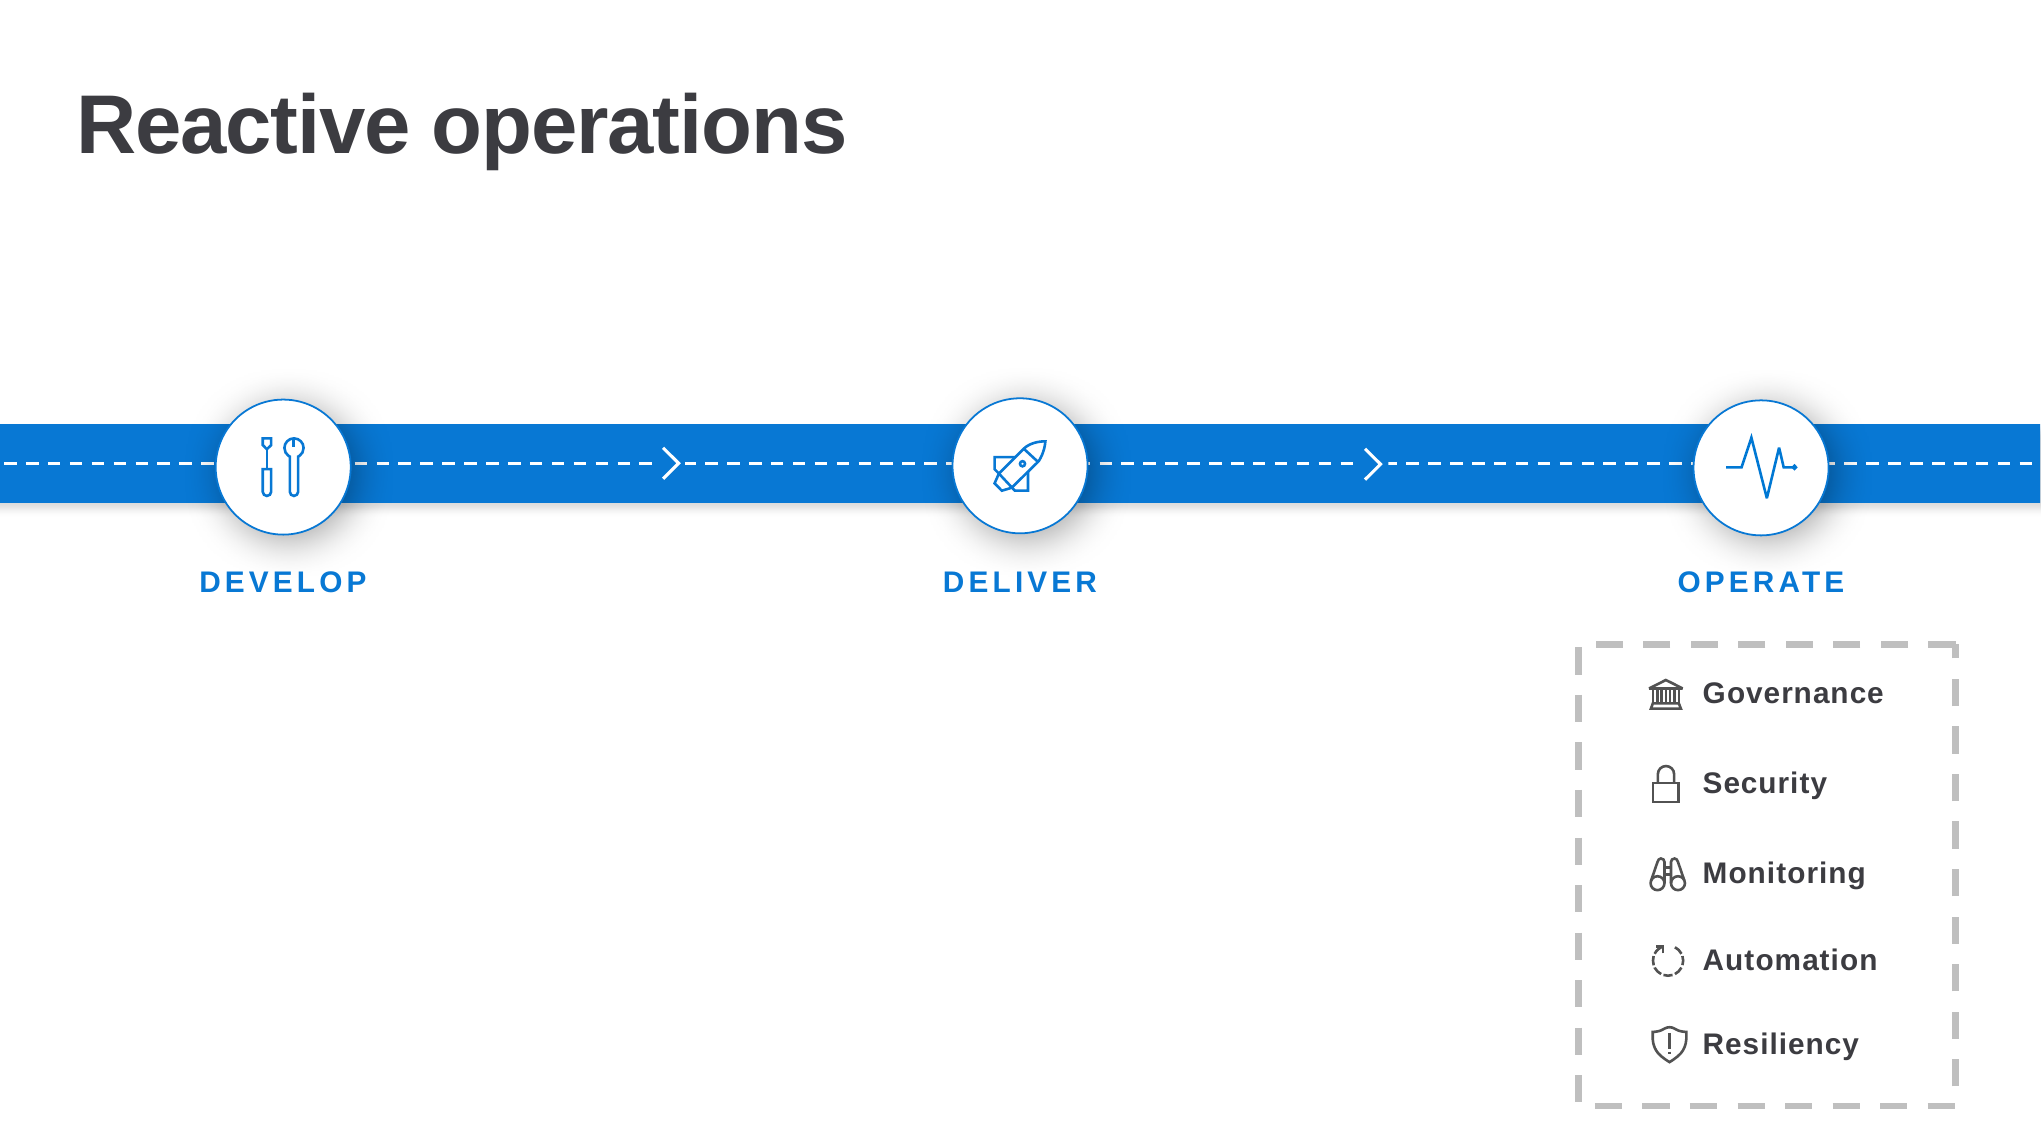

# Reactive operations

DEVELOP
DELIVER
OPERATE

Governance

Security

Monitoring

Automation

Resiliency